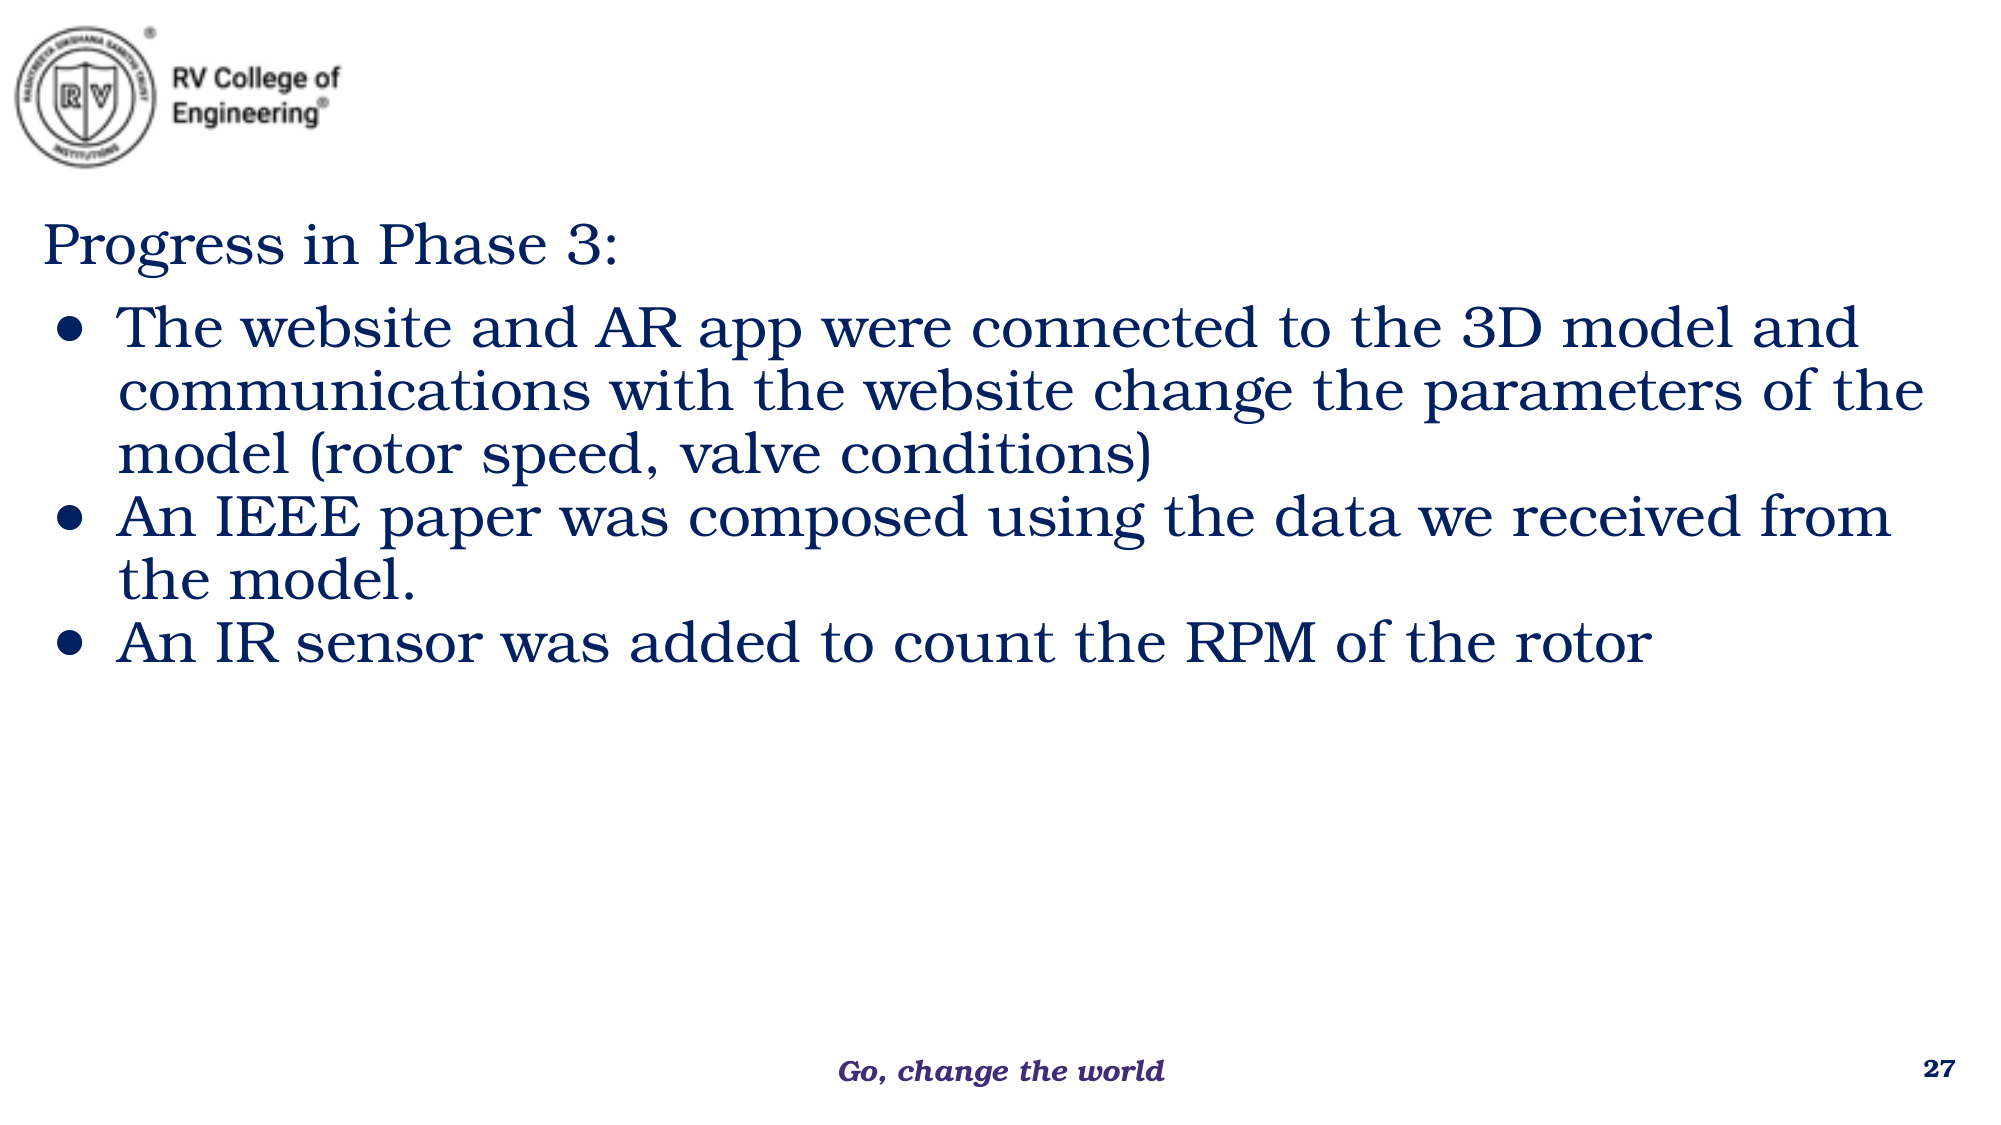

Progress in Phase 3:
The website and AR app were connected to the 3D model and communications with the website change the parameters of the model (rotor speed, valve conditions)
An IEEE paper was composed using the data we received from the model.
An IR sensor was added to count the RPM of the rotor
27